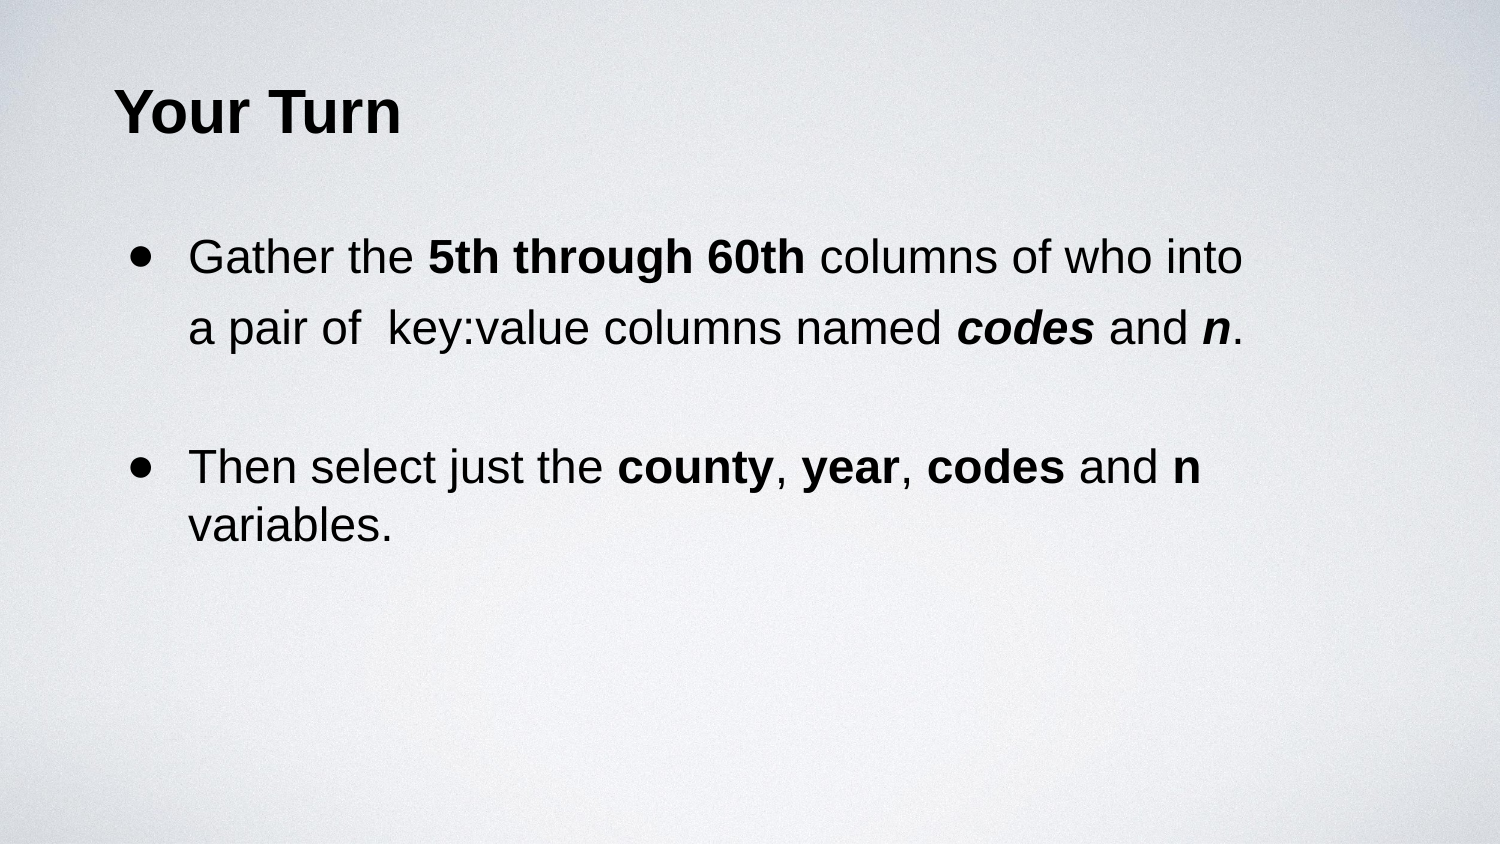

Your Turn
Gather the 5th through 60th columns of who into a pair of  key:value columns named codes and n.

Then select just the county, year, codes and n variables.